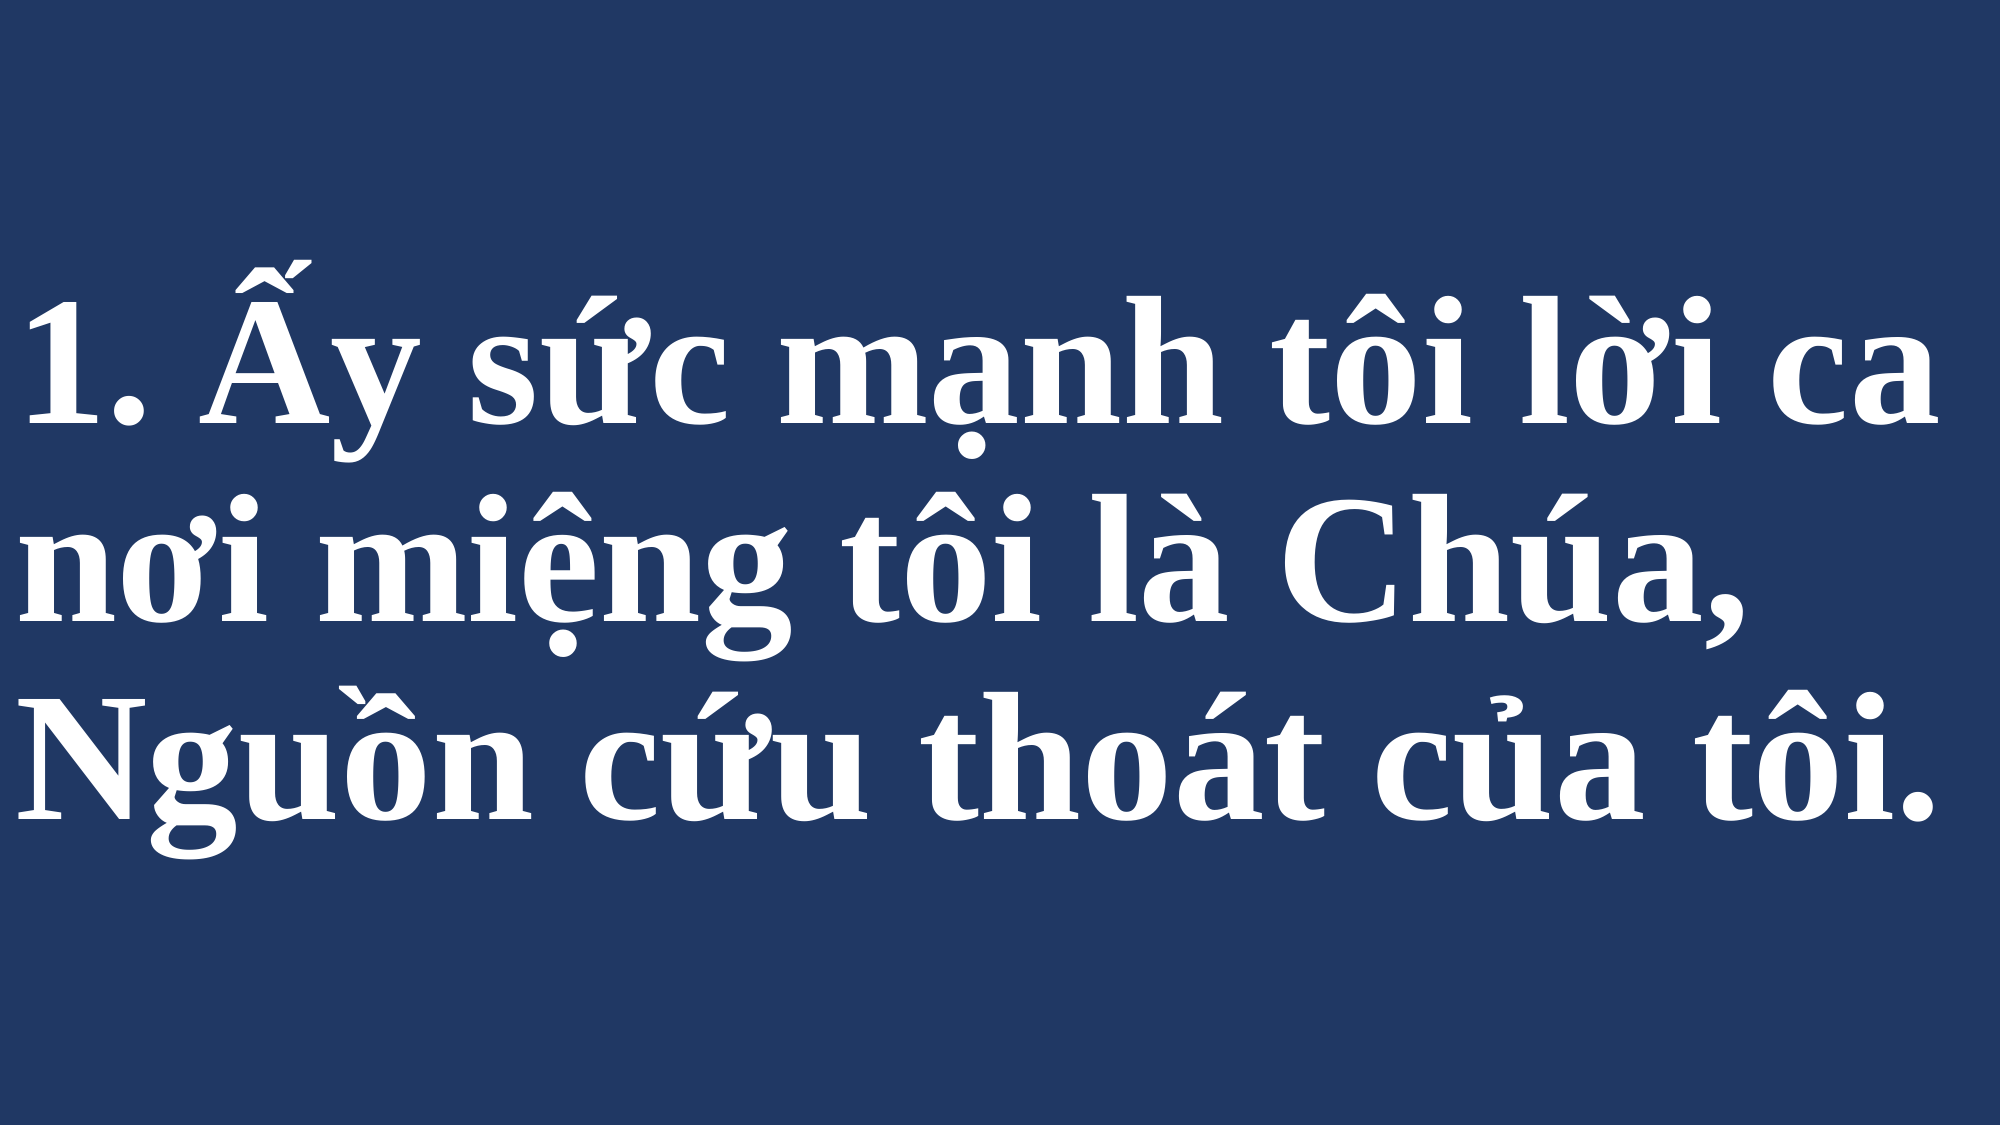

# 1. Ấy sức mạnh tôi lời ca nơi miệng tôi là Chúa, Nguồn cứu thoát của tôi.